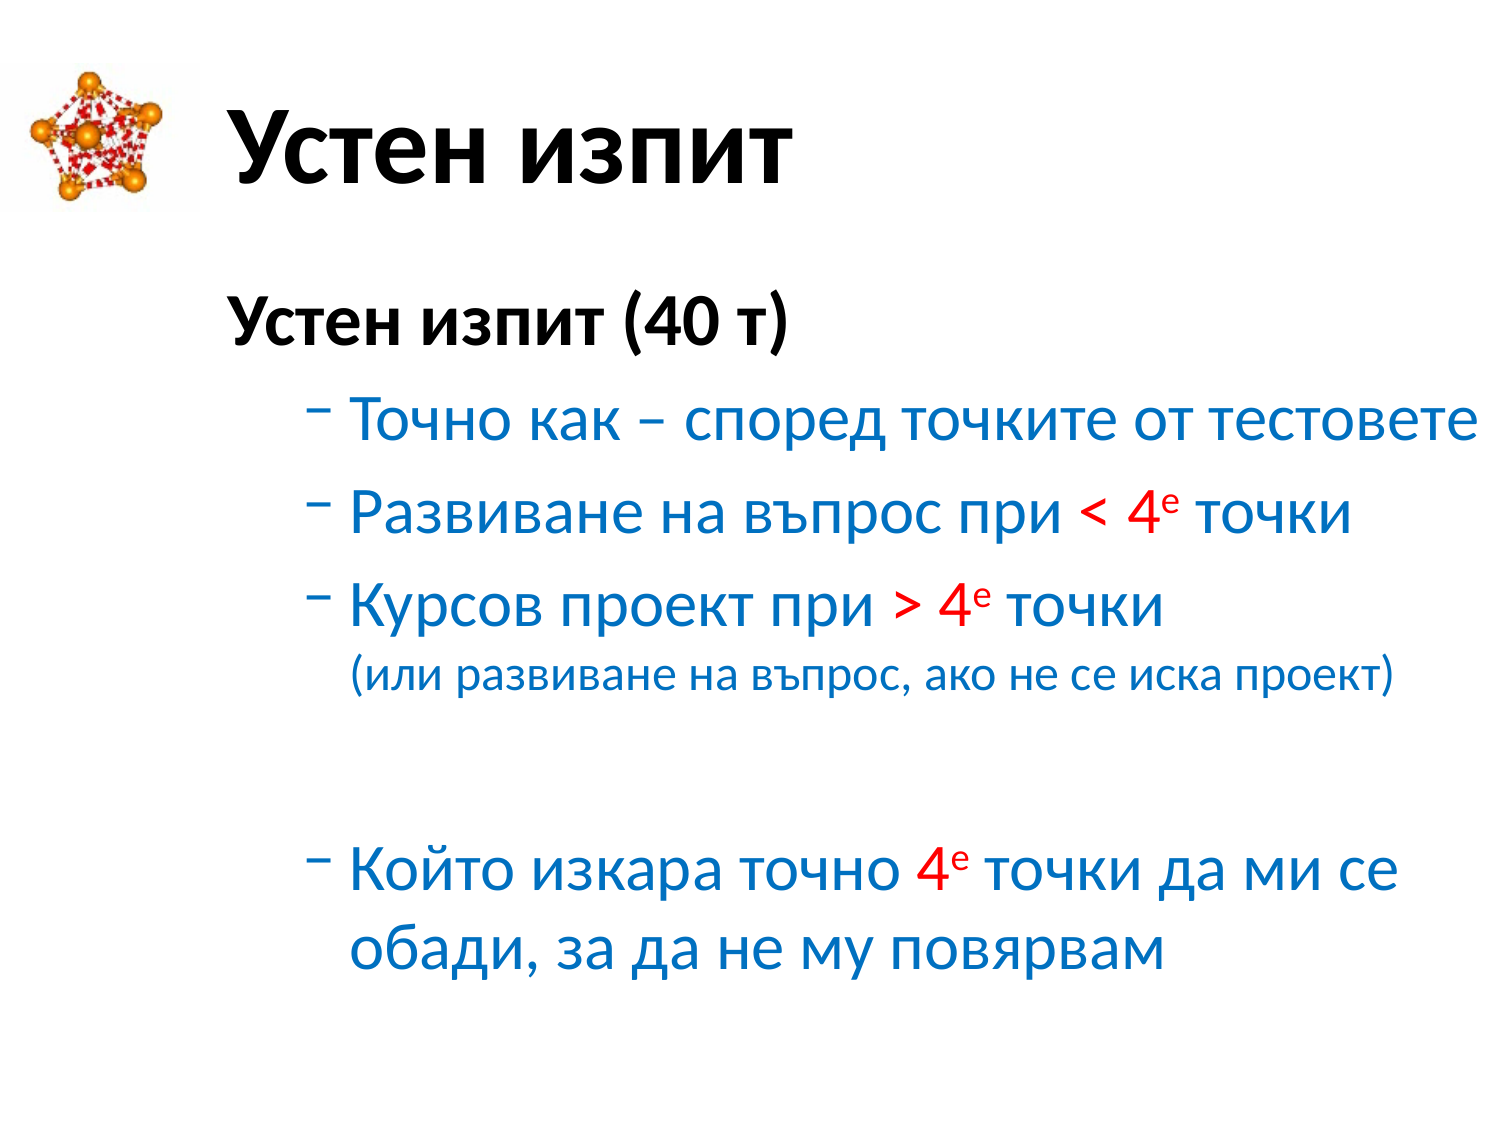

# Устен изпит
Устен изпит (40 т)
Точно как – според точките от тестовете
Развиване на въпрос при < 4е точки
Курсов проект при > 4е точки
(или развиване на въпрос, ако не се иска проект)

Който изкара точно 4е точки да ми се обади, за да не му повярвам